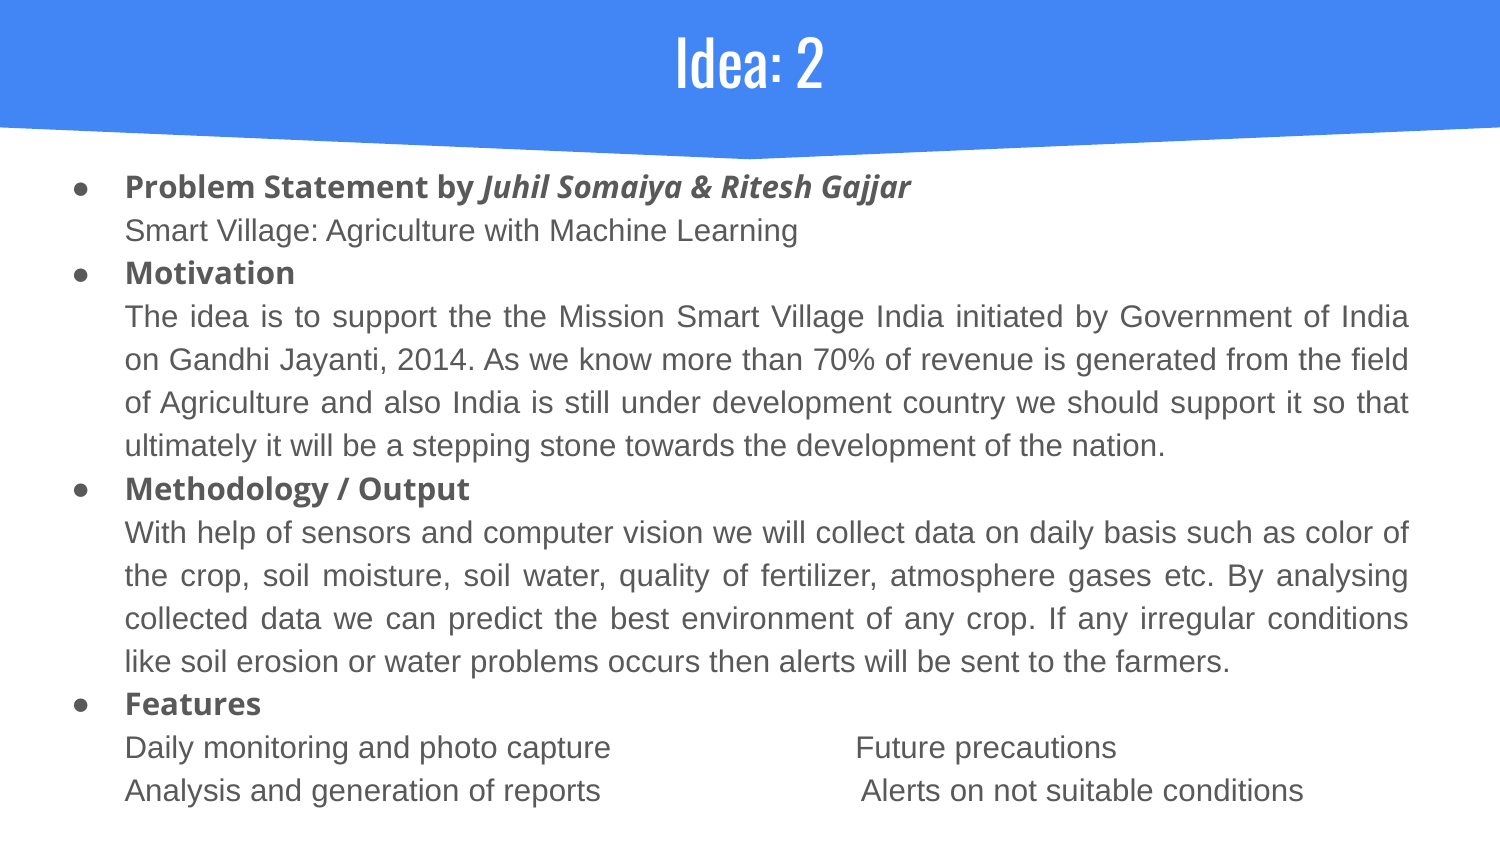

Idea: 2
Problem Statement by Juhil Somaiya & Ritesh Gajjar
Smart Village: Agriculture with Machine Learning
Motivation
The idea is to support the the Mission Smart Village India initiated by Government of India on Gandhi Jayanti, 2014. As we know more than 70% of revenue is generated from the field of Agriculture and also India is still under development country we should support it so that ultimately it will be a stepping stone towards the development of the nation.
Methodology / Output
With help of sensors and computer vision we will collect data on daily basis such as color of the crop, soil moisture, soil water, quality of fertilizer, atmosphere gases etc. By analysing collected data we can predict the best environment of any crop. If any irregular conditions like soil erosion or water problems occurs then alerts will be sent to the farmers.
Features
Daily monitoring and photo capture                            Future precautions
Analysis and generation of reports                              Alerts on not suitable conditions